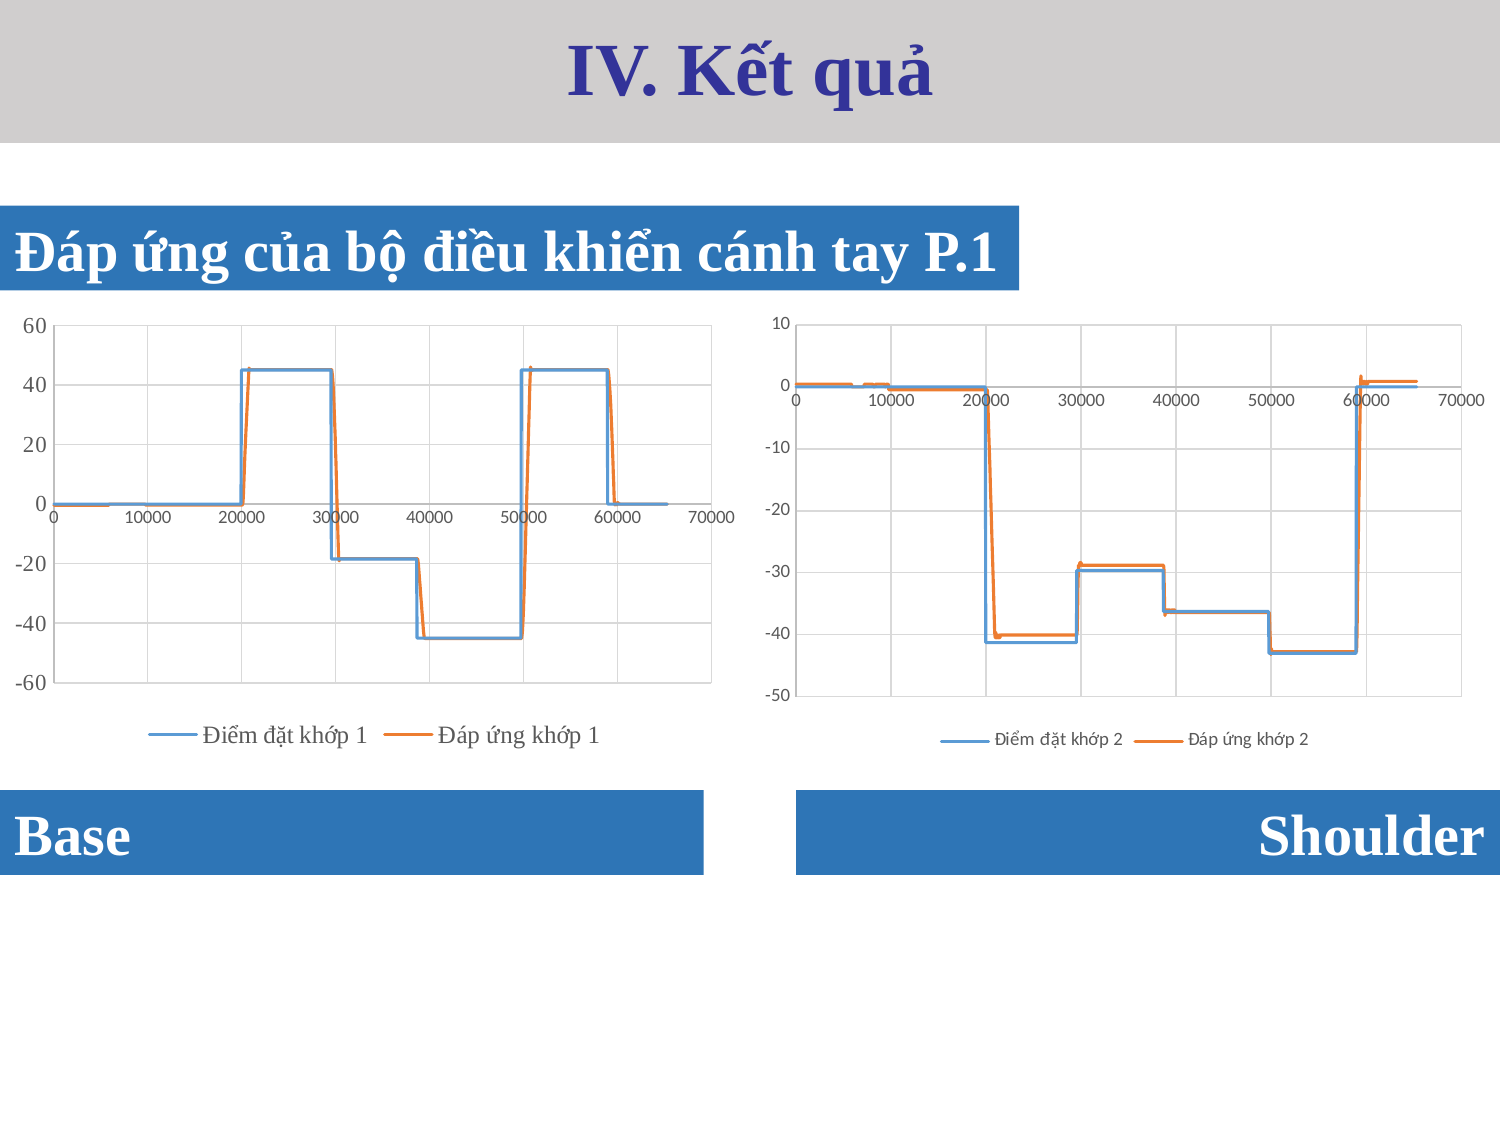

IV. Kết quả
Đáp ứng của bộ điều khiển cánh tay P.1

### Chart

| Category | Điểm đặt khớp 1 | Đáp ứng khớp 1 |
|---|---|---|

### Chart

| Category | Điểm đặt khớp 2 | Đáp ứng khớp 2 |
|---|---|---|
Base
Shoulder